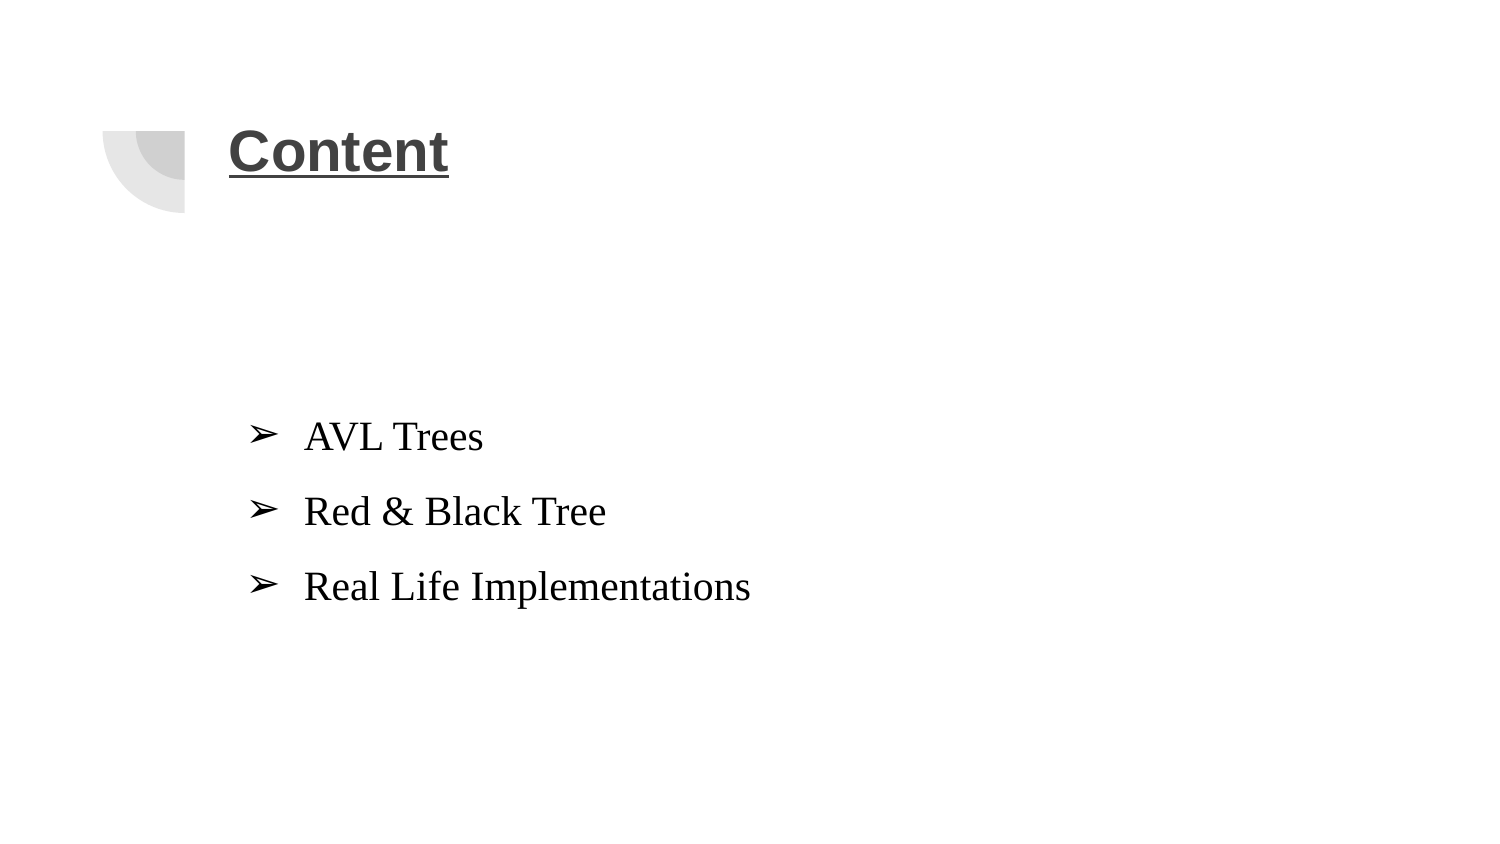

# Content
AVL Trees
Red & Black Tree
Real Life Implementations